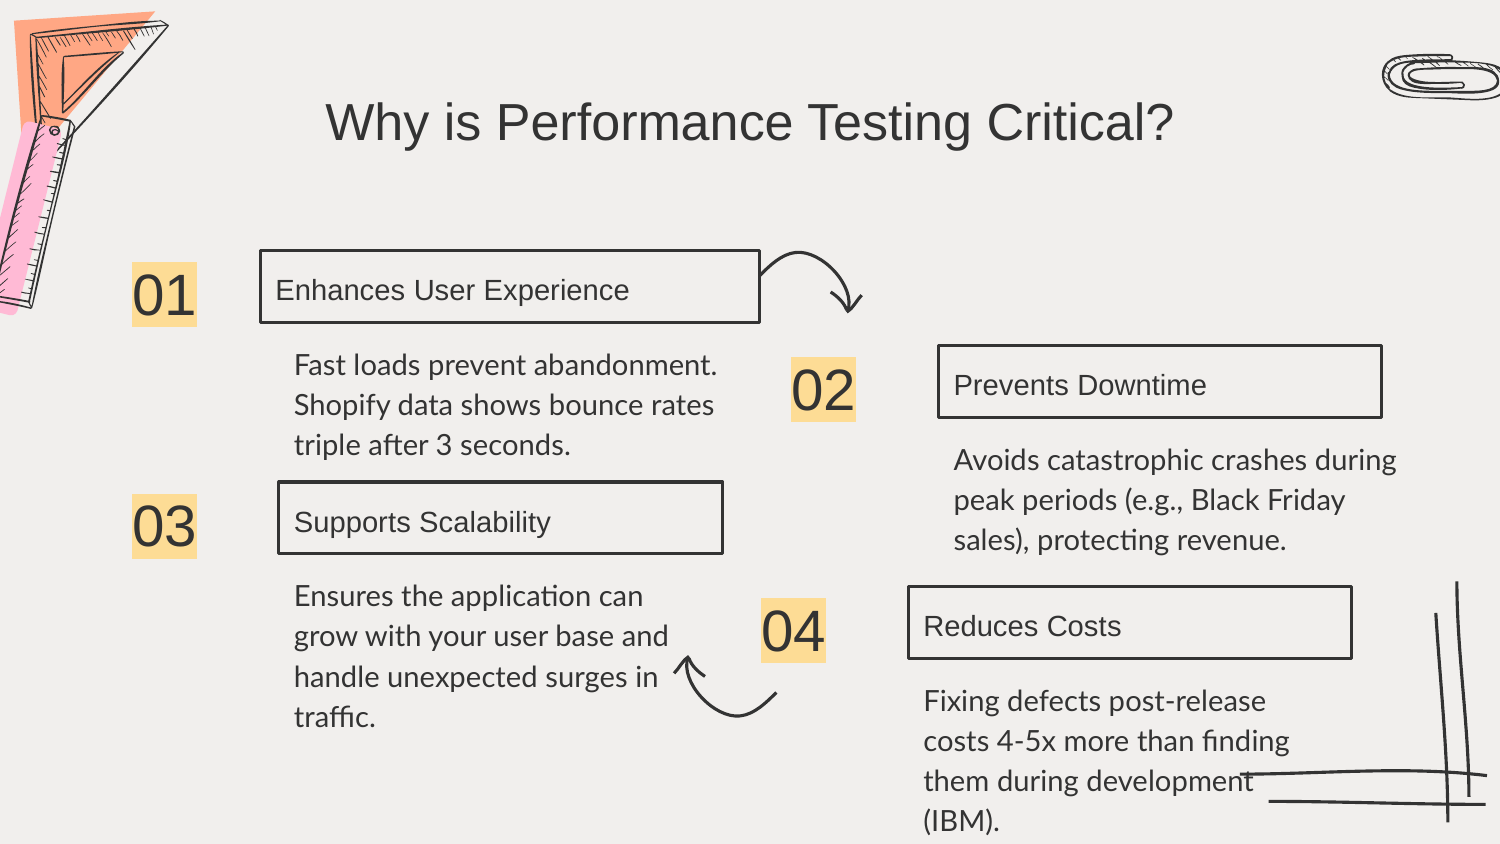

# Why is Performance Testing Critical?

01
Enhances User Experience
Fast loads prevent abandonment. Shopify data shows bounce rates triple after 3 seconds.
02
Prevents Downtime
Avoids catastrophic crashes during peak periods (e.g., Black Friday sales), protecting revenue.

03
Supports Scalability
Ensures the application can grow with your user base and handle unexpected surges in traffic.

04
Reduces Costs

Fixing defects post-release costs 4-5x more than finding them during development (IBM).